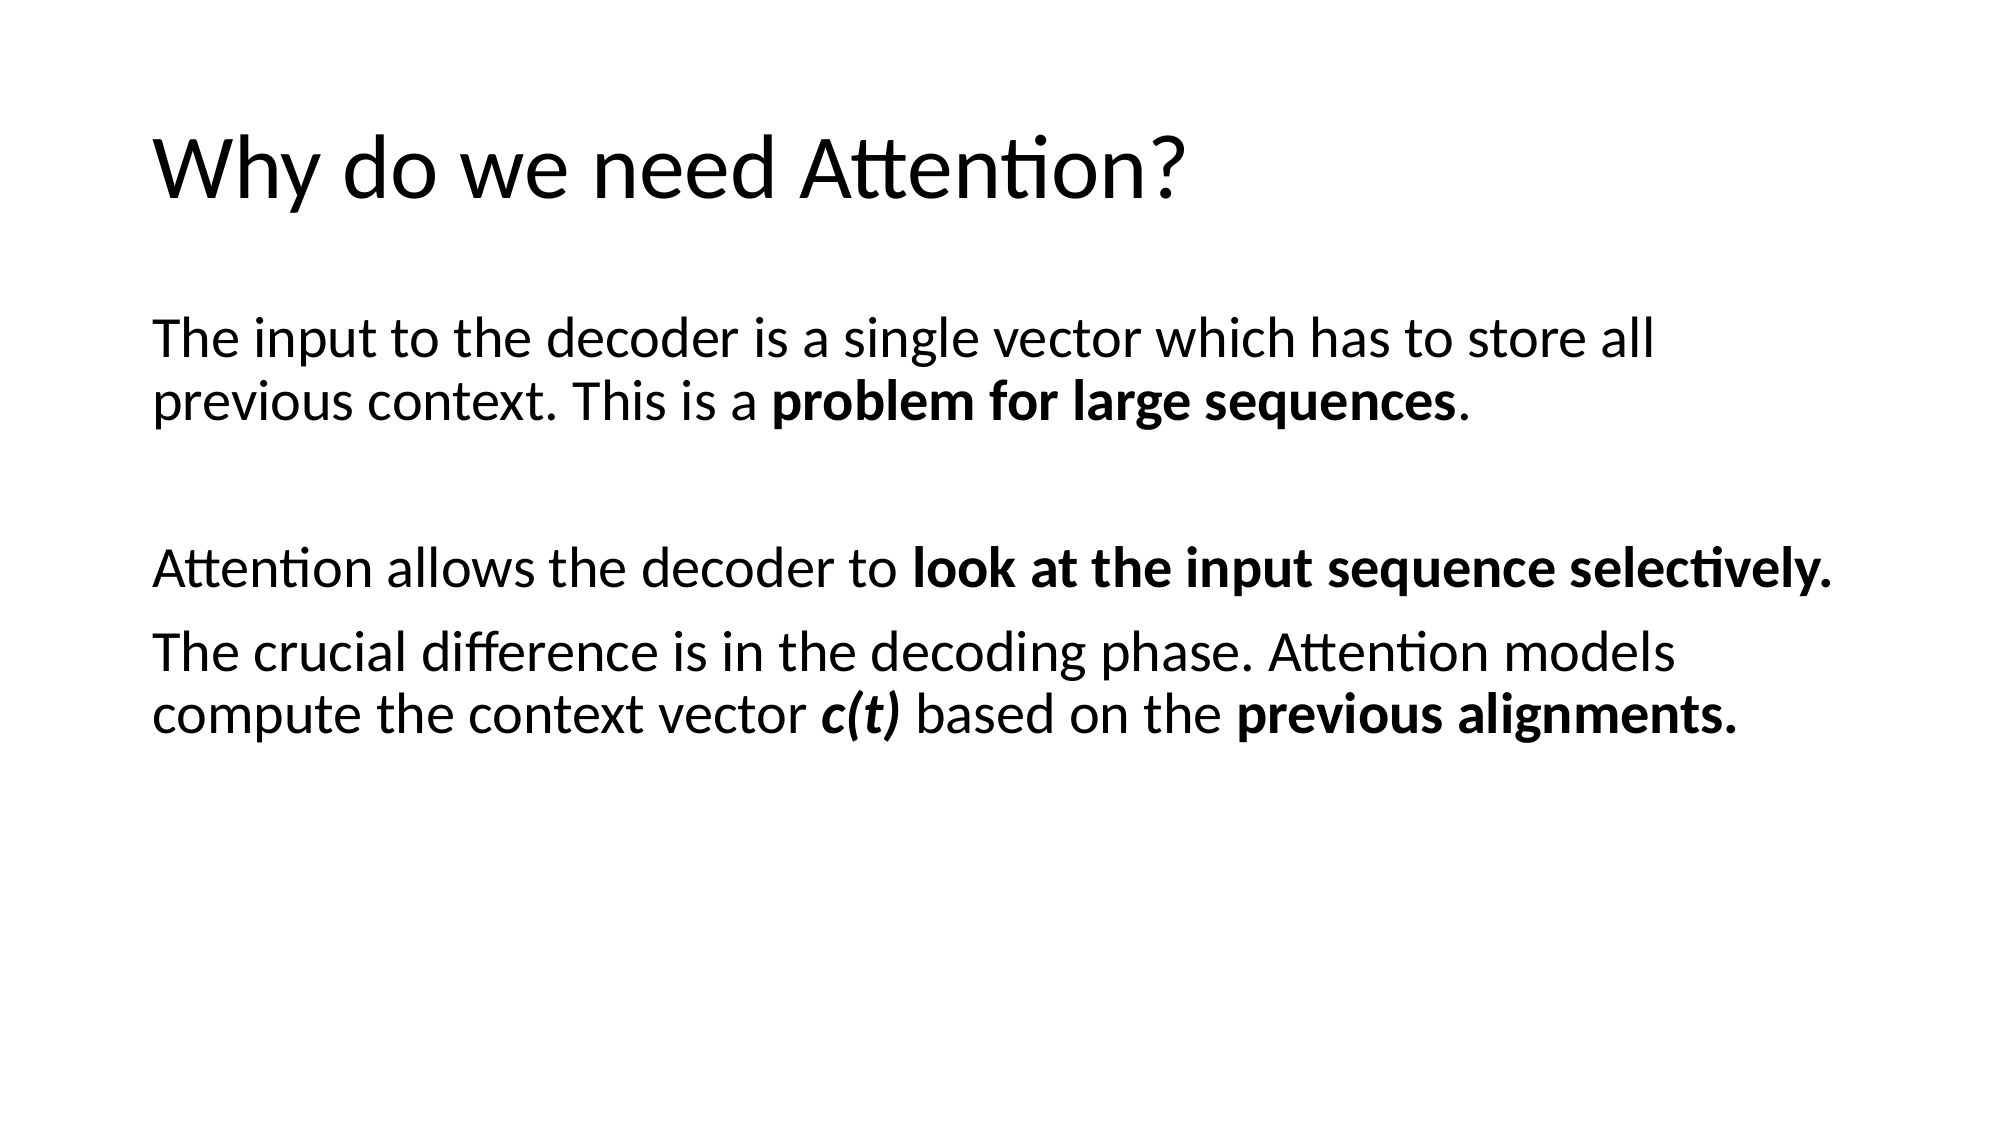

# Why do we need Attention?
The input to the decoder is a single vector which has to store all previous context. This is a problem for large sequences.

Attention allows the decoder to look at the input sequence selectively.
The crucial difference is in the decoding phase. Attention models compute the context vector c(t) based on the previous alignments.